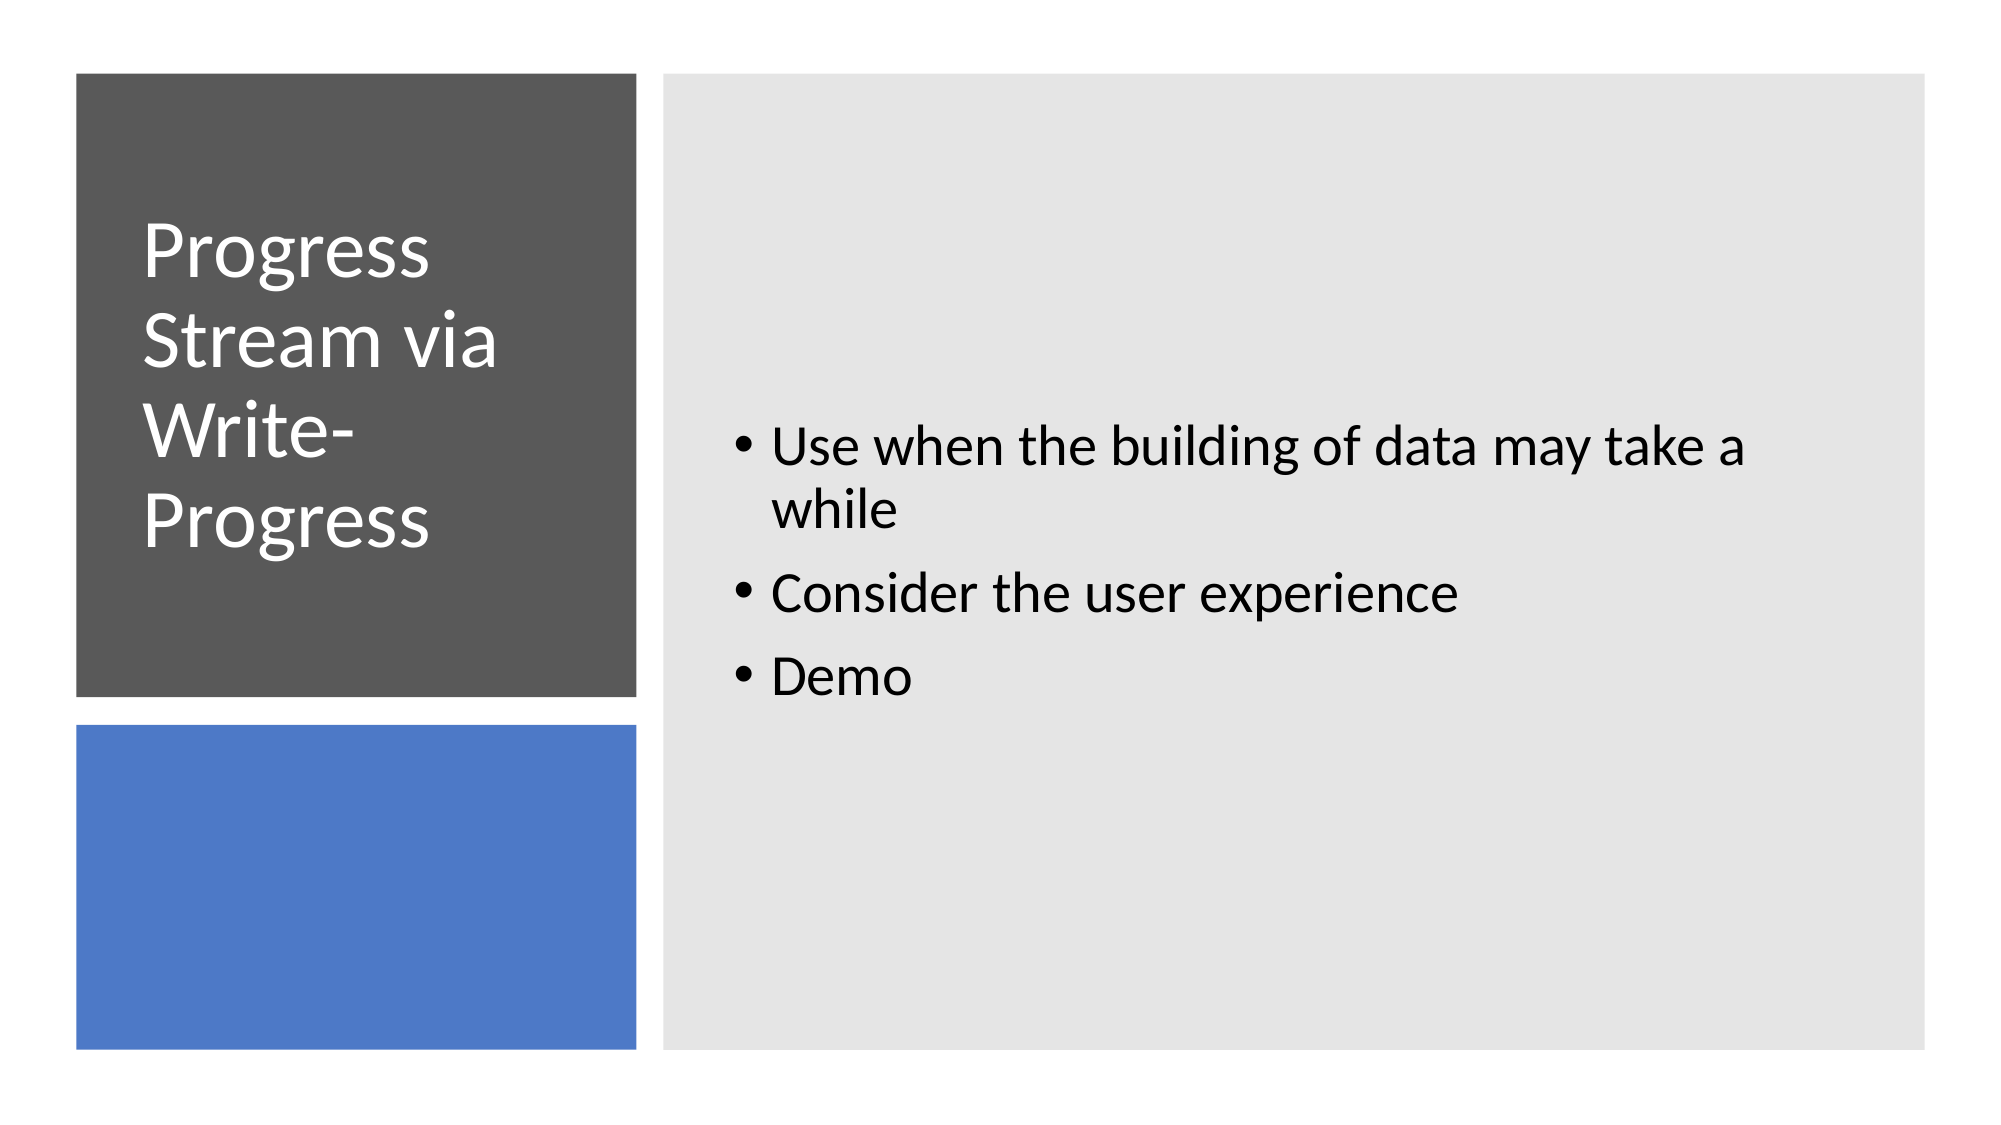

Use when the building of data may take a while
Consider the user experience
Demo
# Progress Stream via Write-Progress